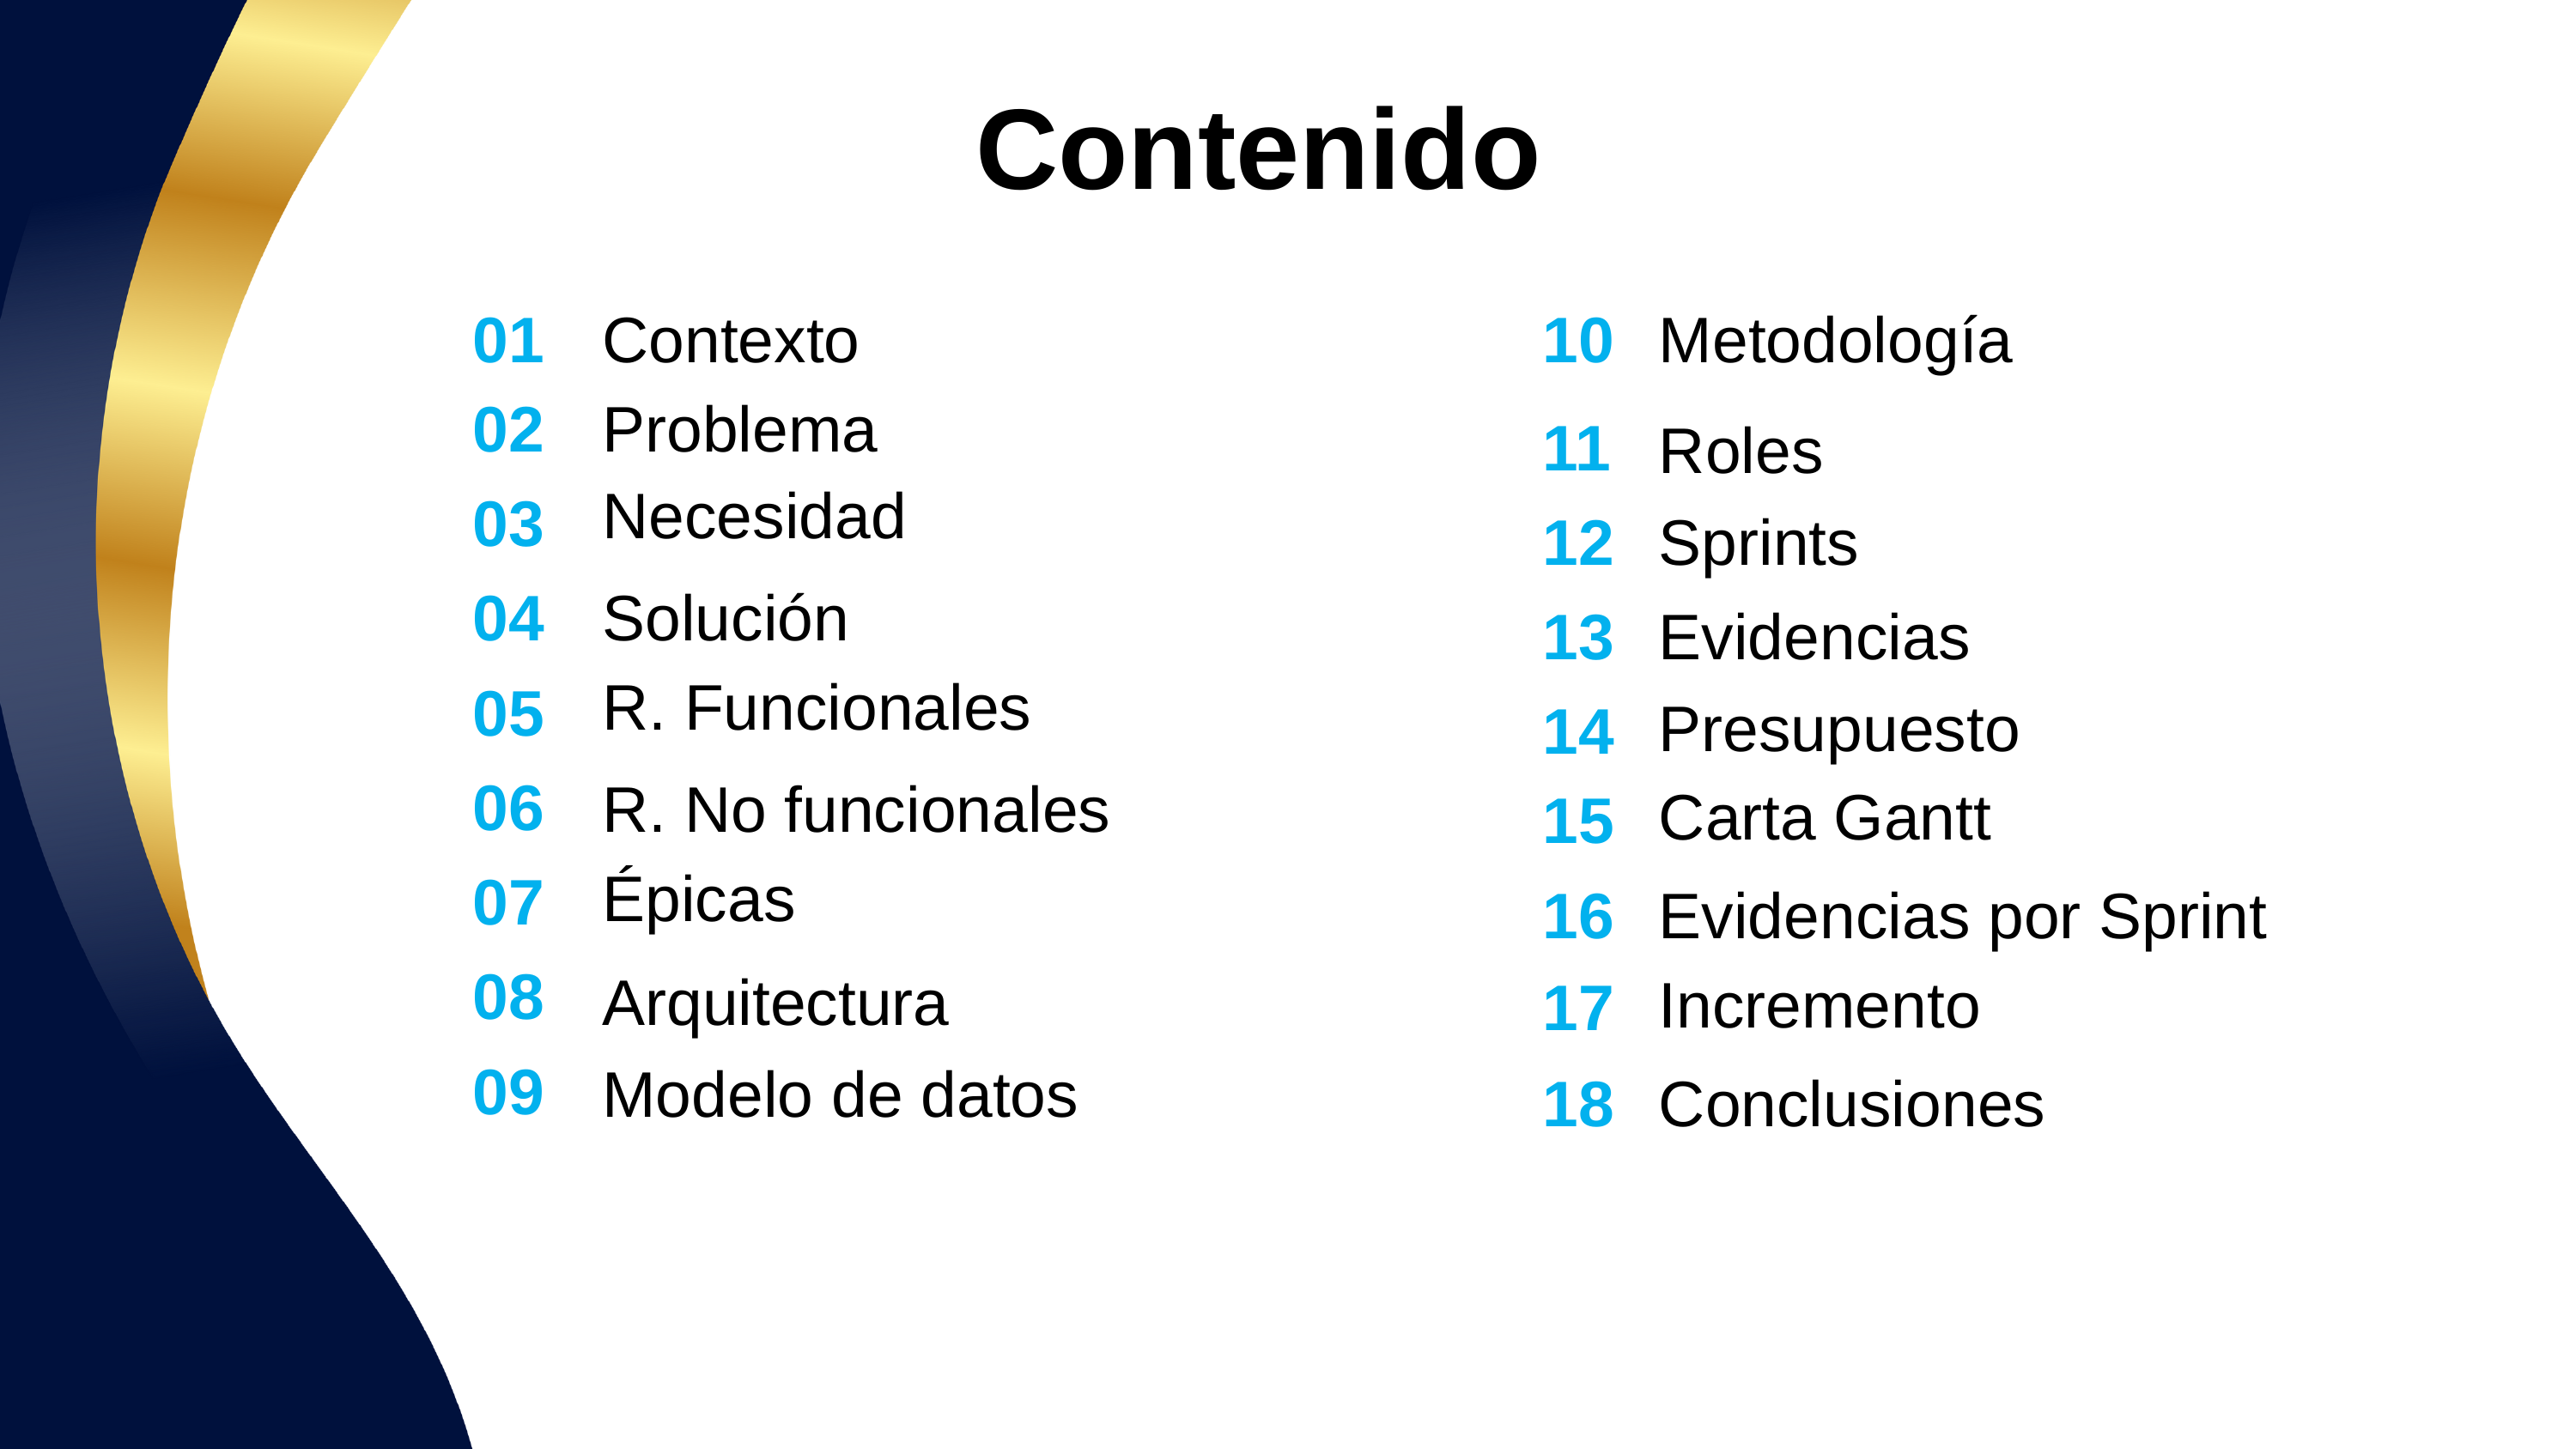

Contenido
Metodología
01
Contexto
10
Problema
02
11
Roles
Necesidad
03
12
Sprints
04
Solución
13
Evidencias
R. Funcionales
05
Presupuesto
14
06
R. No funcionales
Carta Gantt
15
Épicas
07
16
Evidencias por Sprint
08
Arquitectura
Incremento
17
09
Modelo de datos
18
Conclusiones